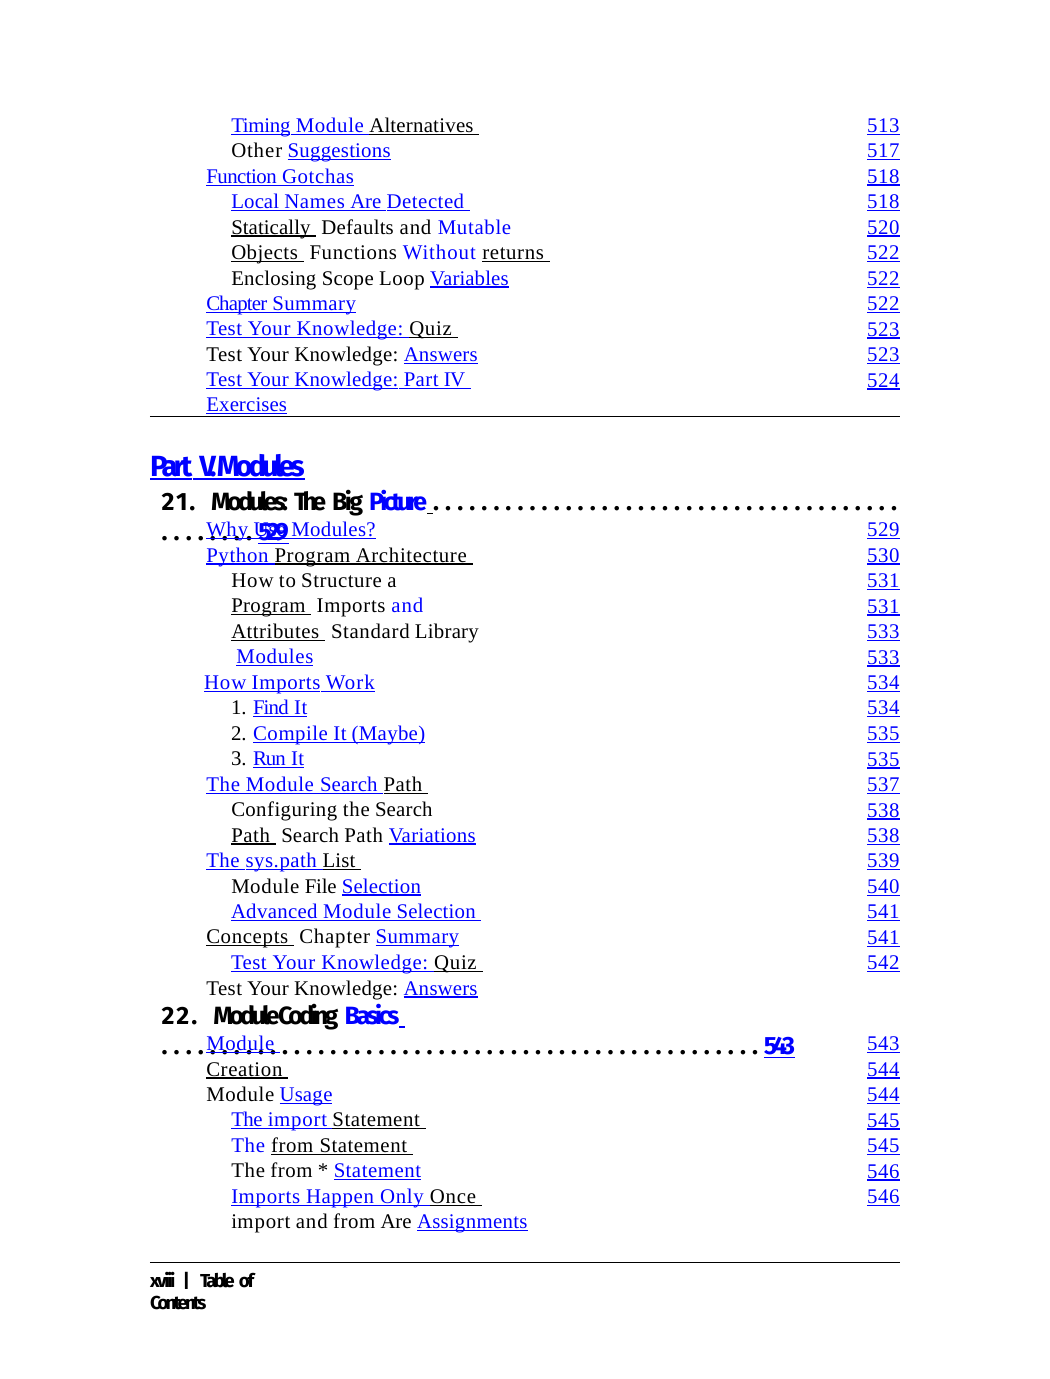

Timing Module Alternatives  Other Suggestions
Function Gotchas
Local Names Are Detected Statically  Defaults and Mutable Objects  Functions Without returns  Enclosing Scope Loop Variables
Chapter Summary
Test Your Knowledge: Quiz  Test Your Knowledge: Answers
Test Your Knowledge: Part IV Exercises

Part V.	Modules
513
517
518
518
520
522
522
522
523
523
524

21.  Modules: The Big Picture . . . . . . . . . . . . . . . . . . . . . . . . . . . . . . . . . . . . . . . . . . . . . . . 529
Why Use Modules?
Python Program Architecture  How to Structure a Program  Imports and Attributes  Standard Library Modules
How Imports Work
Find It
Compile It (Maybe)
Run It
The Module Search Path  Configuring the Search Path  Search Path Variations
The sys.path List  Module File Selection
Advanced Module Selection Concepts  Chapter Summary
Test Your Knowledge: Quiz  Test Your Knowledge: Answers
529
530
531
531
533
533
534
534
535
535
537
538
538
539
540
541
541
542
22.  Module Coding Basics . . . . . . . . . . . . . . . . . . . . . . . . . . . . . . . . . . . . . . . . . . . . . . . . . . 543
Module Creation  Module Usage
The import Statement  The from Statement  The from * Statement
Imports Happen Only Once  import and from Are Assignments
543
544
544
545
545
546
546

xviii  |  Table of Contents